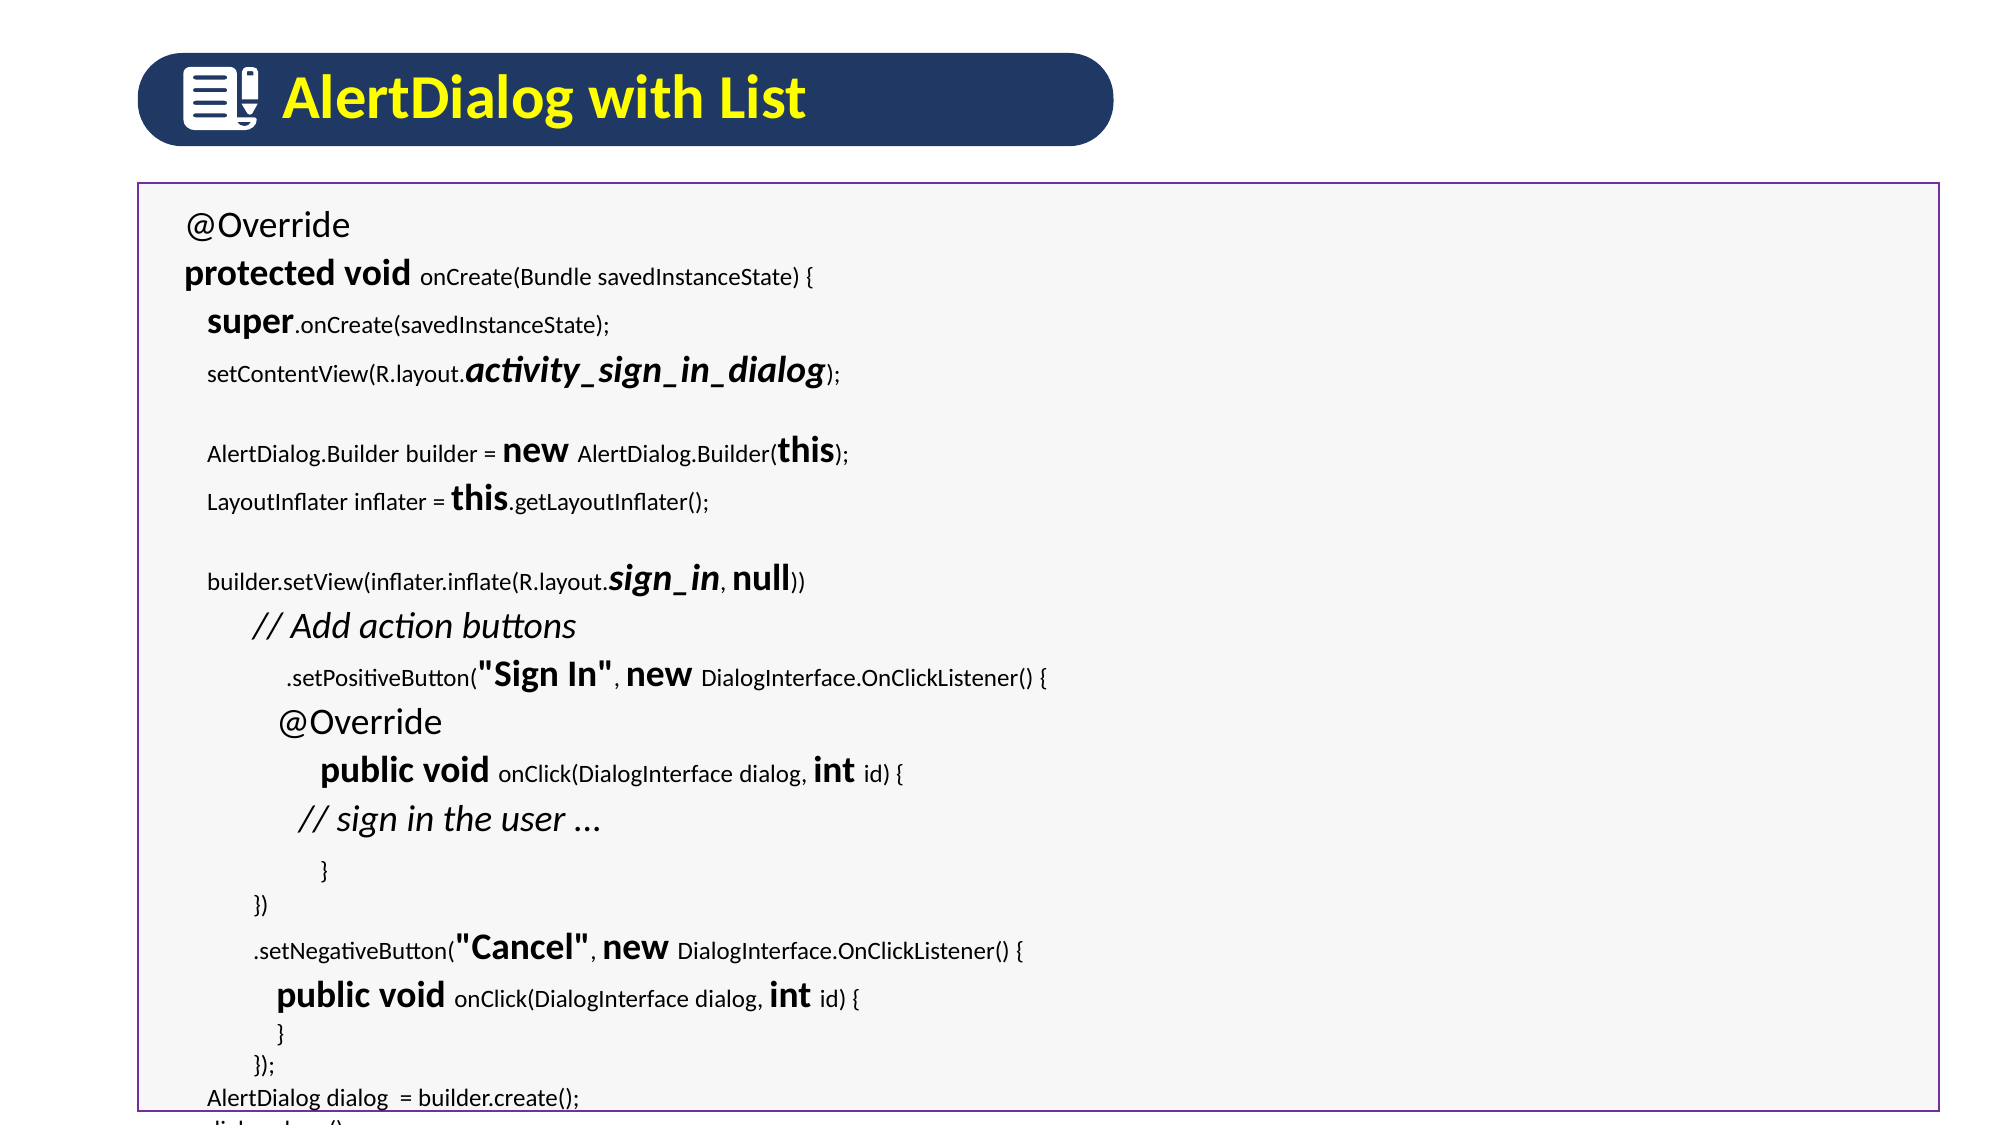

AlertDialog with List

@Override
protected void onCreate(Bundle savedInstanceState) {
    super.onCreate(savedInstanceState);
    setContentView(R.layout.activity_sign_in_dialog);
    AlertDialog.Builder builder = new AlertDialog.Builder(this);
    LayoutInflater inflater = this.getLayoutInflater();
    builder.setView(inflater.inflate(R.layout.sign_in, null))
            // Add action buttons
            .setPositiveButton("Sign In", new DialogInterface.OnClickListener() {
                @Override
                public void onClick(DialogInterface dialog, int id) {
                    // sign in the user ...
                }
            })
            .setNegativeButton("Cancel", new DialogInterface.OnClickListener() {
                public void onClick(DialogInterface dialog, int id) {
                }
            });
    AlertDialog dialog  = builder.create();
    dialog.show();
}